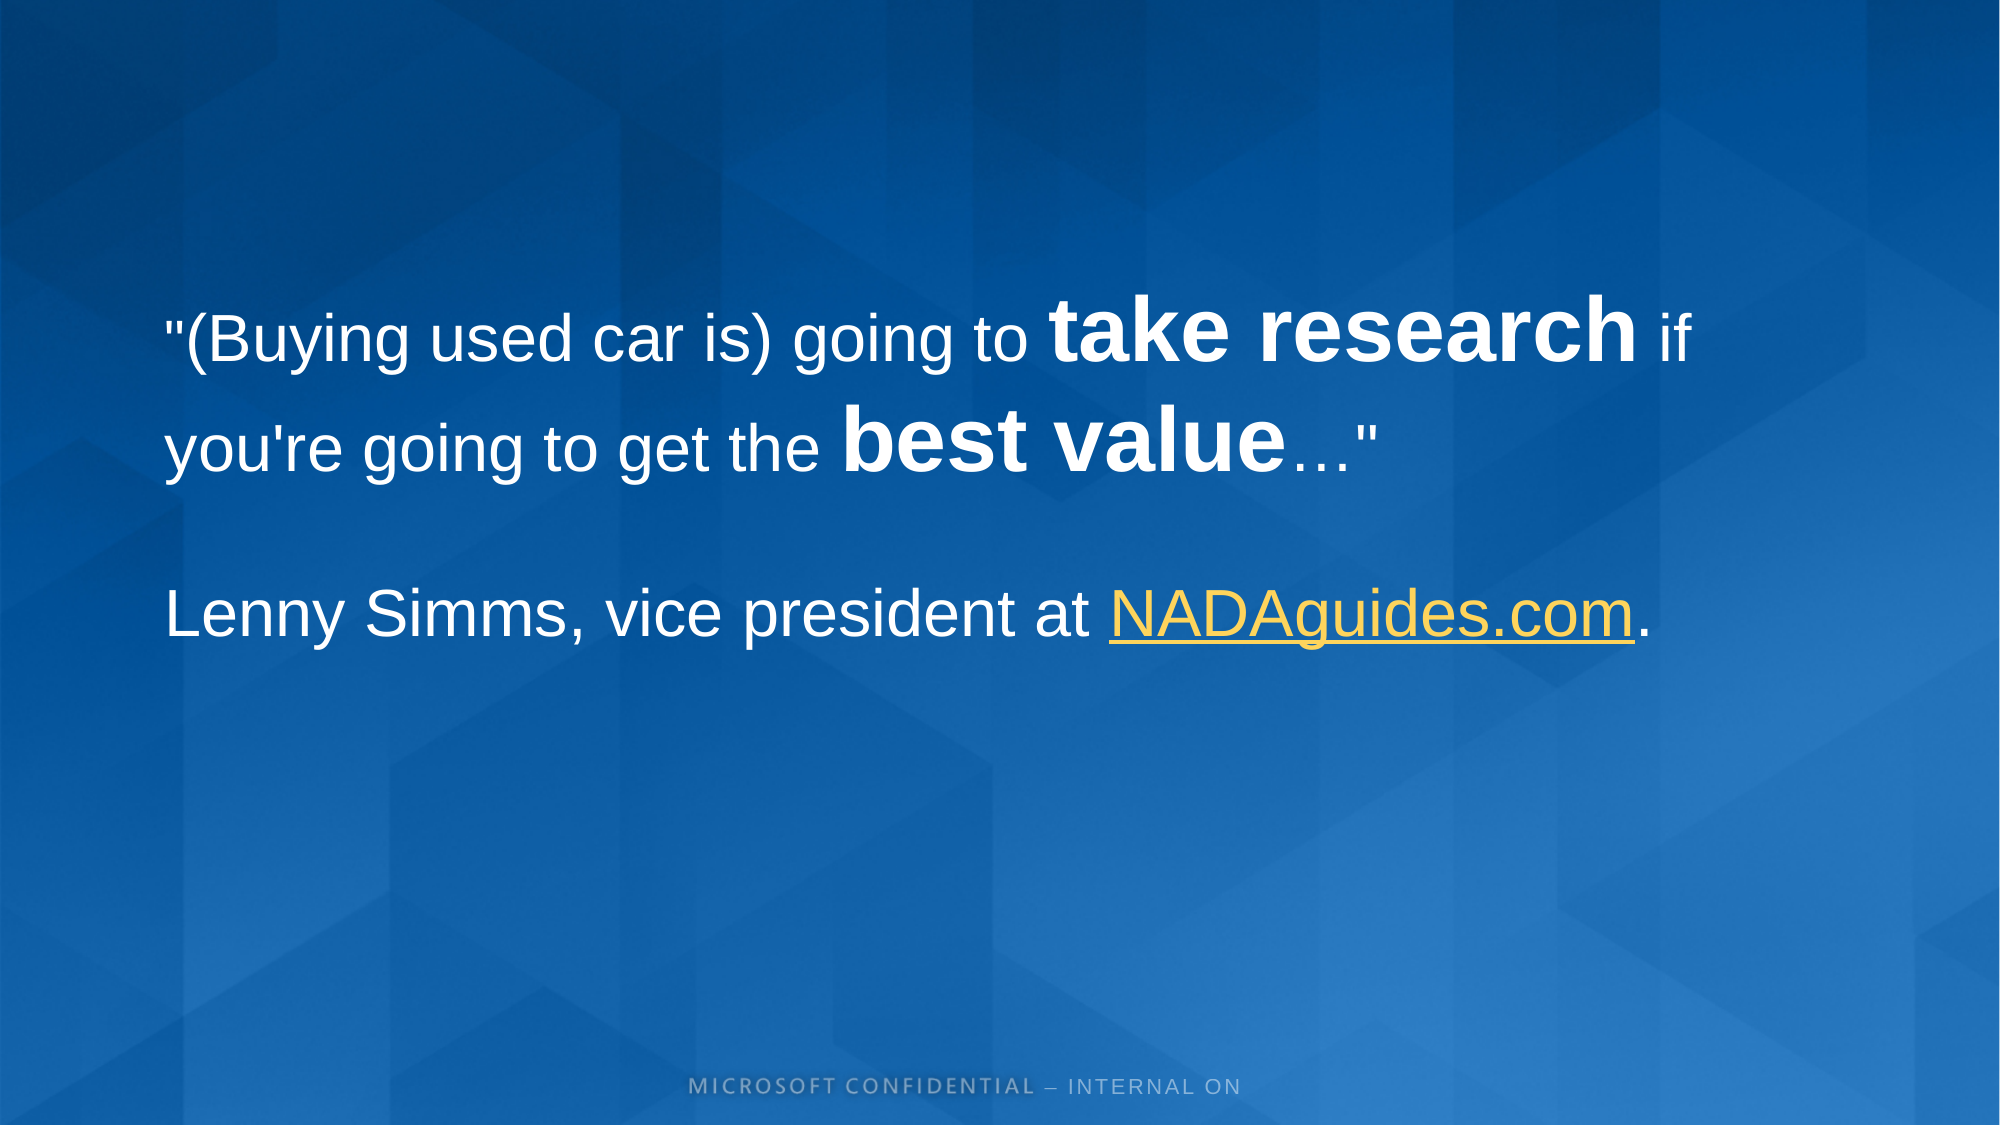

"(Buying used car is) going to take research if you're going to get the best value…"

Lenny Simms, vice president at NADAguides.com.